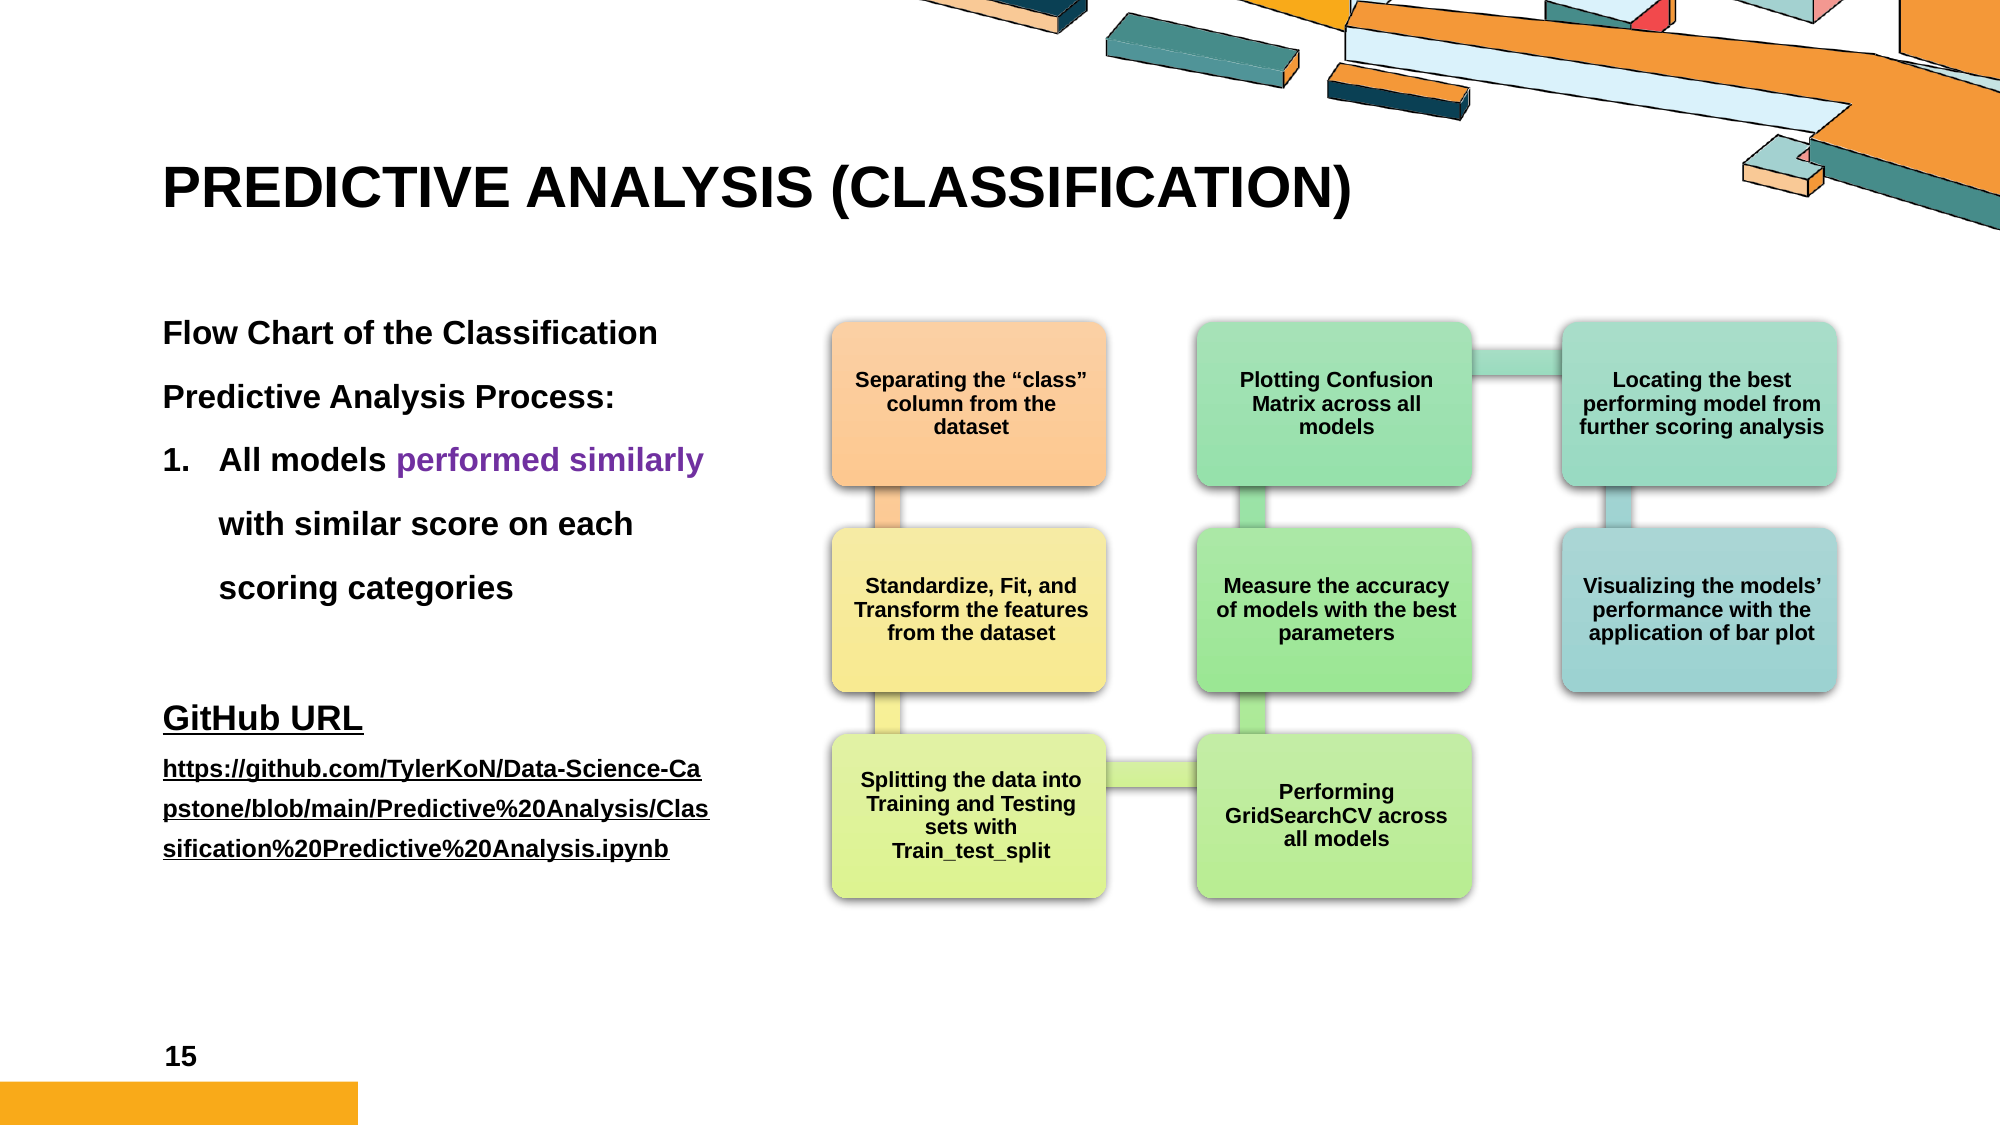

# Predictive analysis (classification)
Separating the “class” column from the dataset
Standardize, Fit, and Transform the features from the dataset
Splitting the data into Training and Testing sets with Train_test_split
Performing GridSearchCV across all models
Measure the accuracy of models with the best parameters
Plotting Confusion Matrix across all models
Locating the best performing model from further scoring analysis
Visualizing the models’ performance with the application of bar plot
Flow Chart of the Classification Predictive Analysis Process:
All models performed similarly with similar score on each scoring categories

GitHub URL
https://github.com/TylerKoN/Data-Science-Capstone/blob/main/Predictive%20Analysis/Classification%20Predictive%20Analysis.ipynb
15